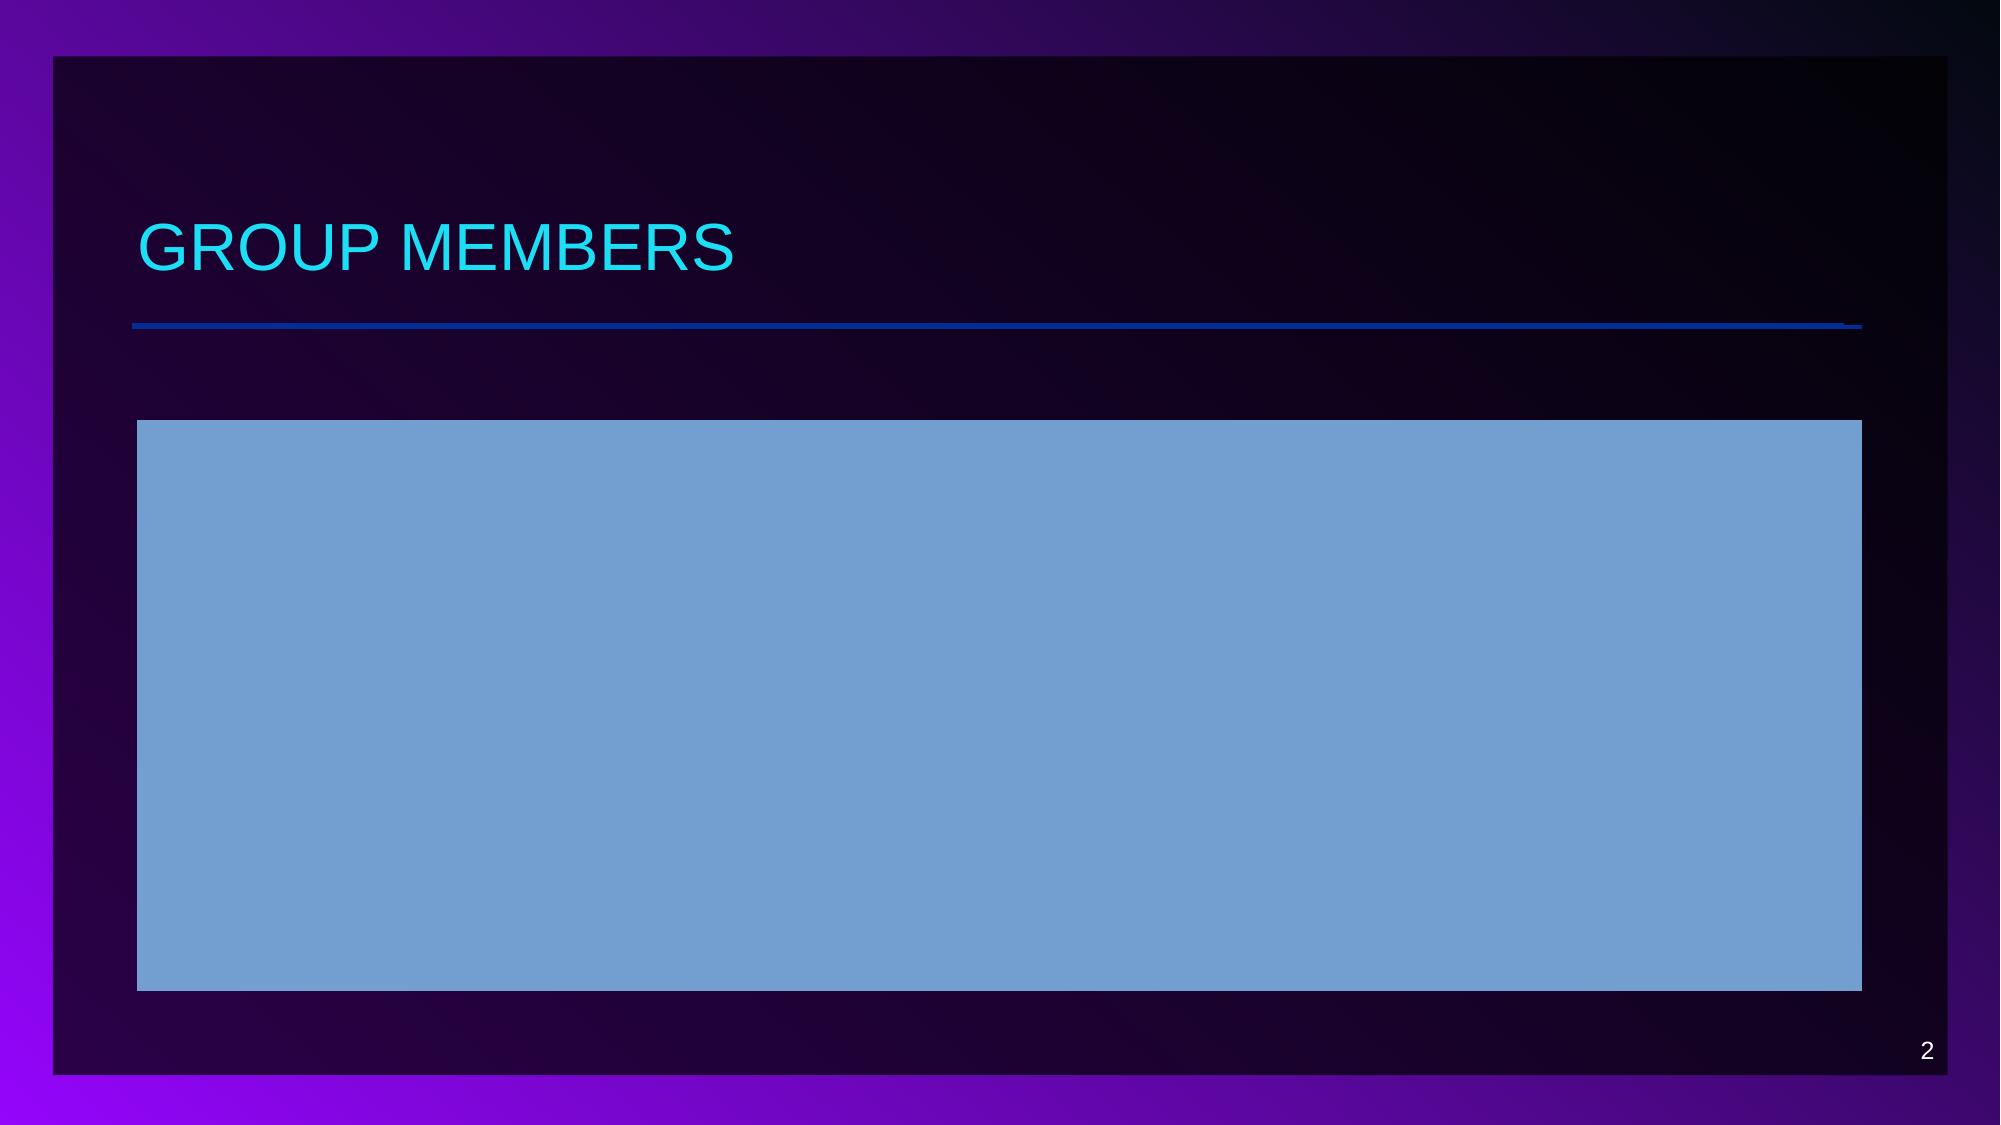

# Group members
	1. FAHIMA ISLAM
	2. S M SARAR SAKIB
	3. MD. FAZLEH RABBI YAHIA PRANTO
        4. TOUHIDUL ISLAM MASFI
	5. SOUMEN DAS

2